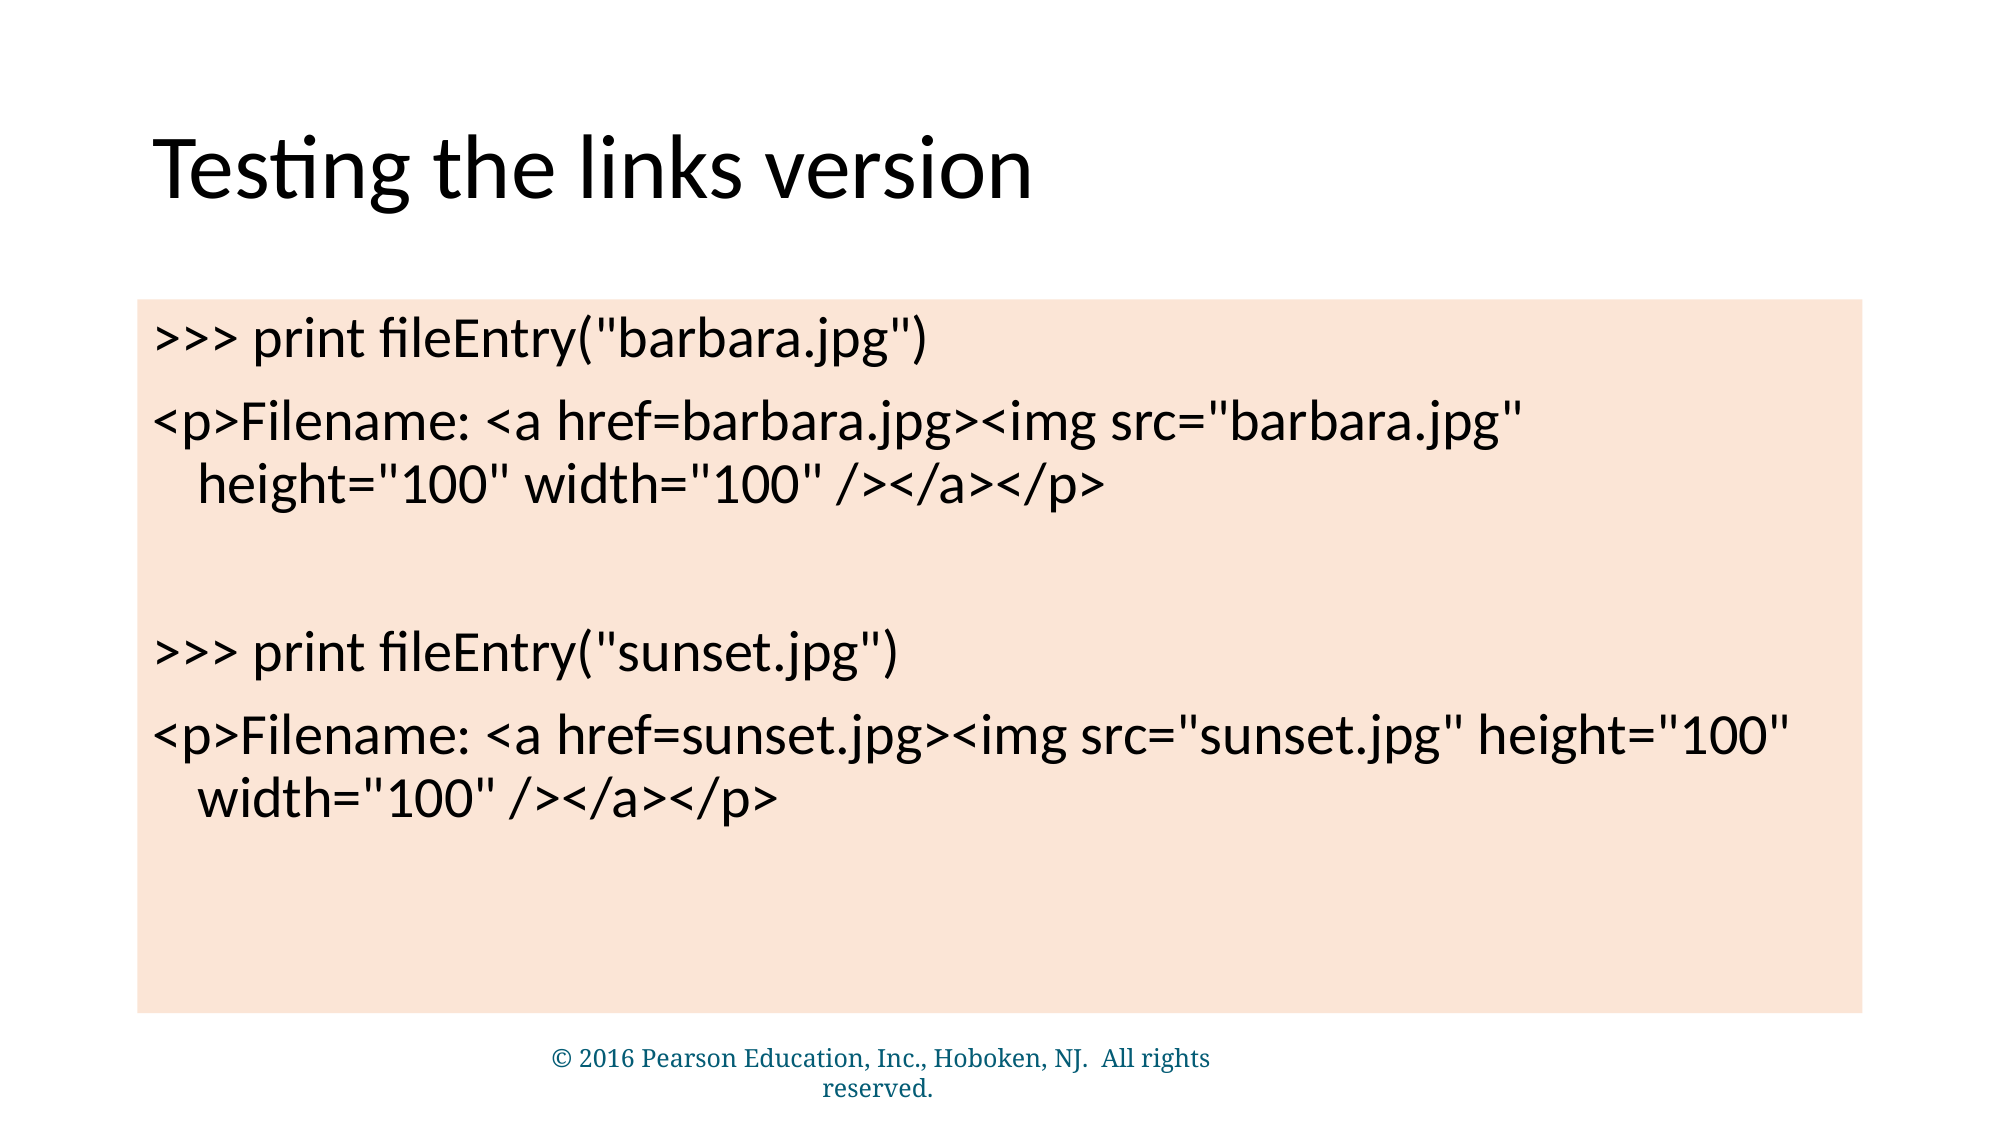

# Testing the links version
>>> print fileEntry("barbara.jpg")
<p>Filename: <a href=barbara.jpg><img src="barbara.jpg" height="100" width="100" /></a></p>

>>> print fileEntry("sunset.jpg")
<p>Filename: <a href=sunset.jpg><img src="sunset.jpg" height="100" width="100" /></a></p>
© 2016 Pearson Education, Inc., Hoboken, NJ.  All rights reserved.